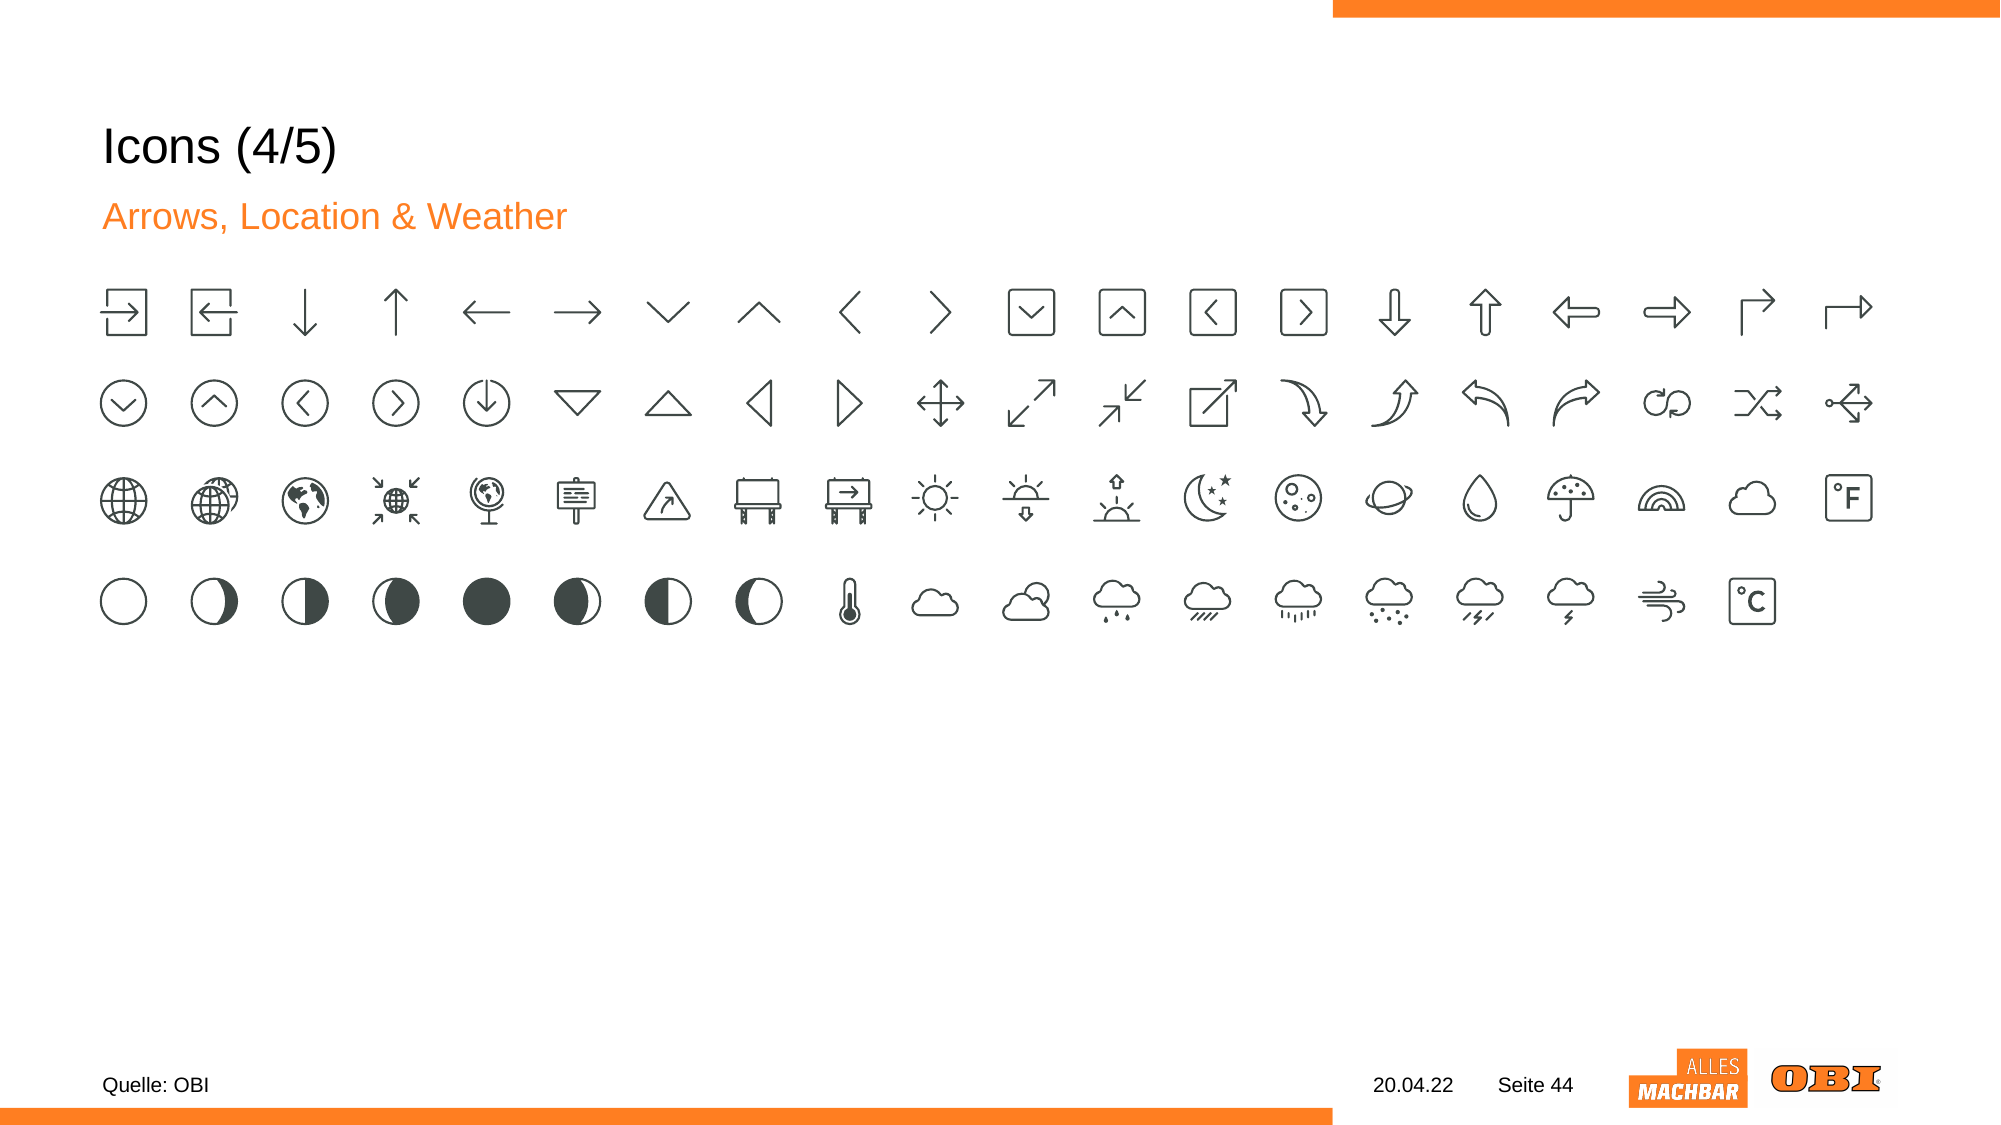

# Icons (4/5)
Arrows, Location & Weather

Quelle: OBI
20.04.22
Seite 44